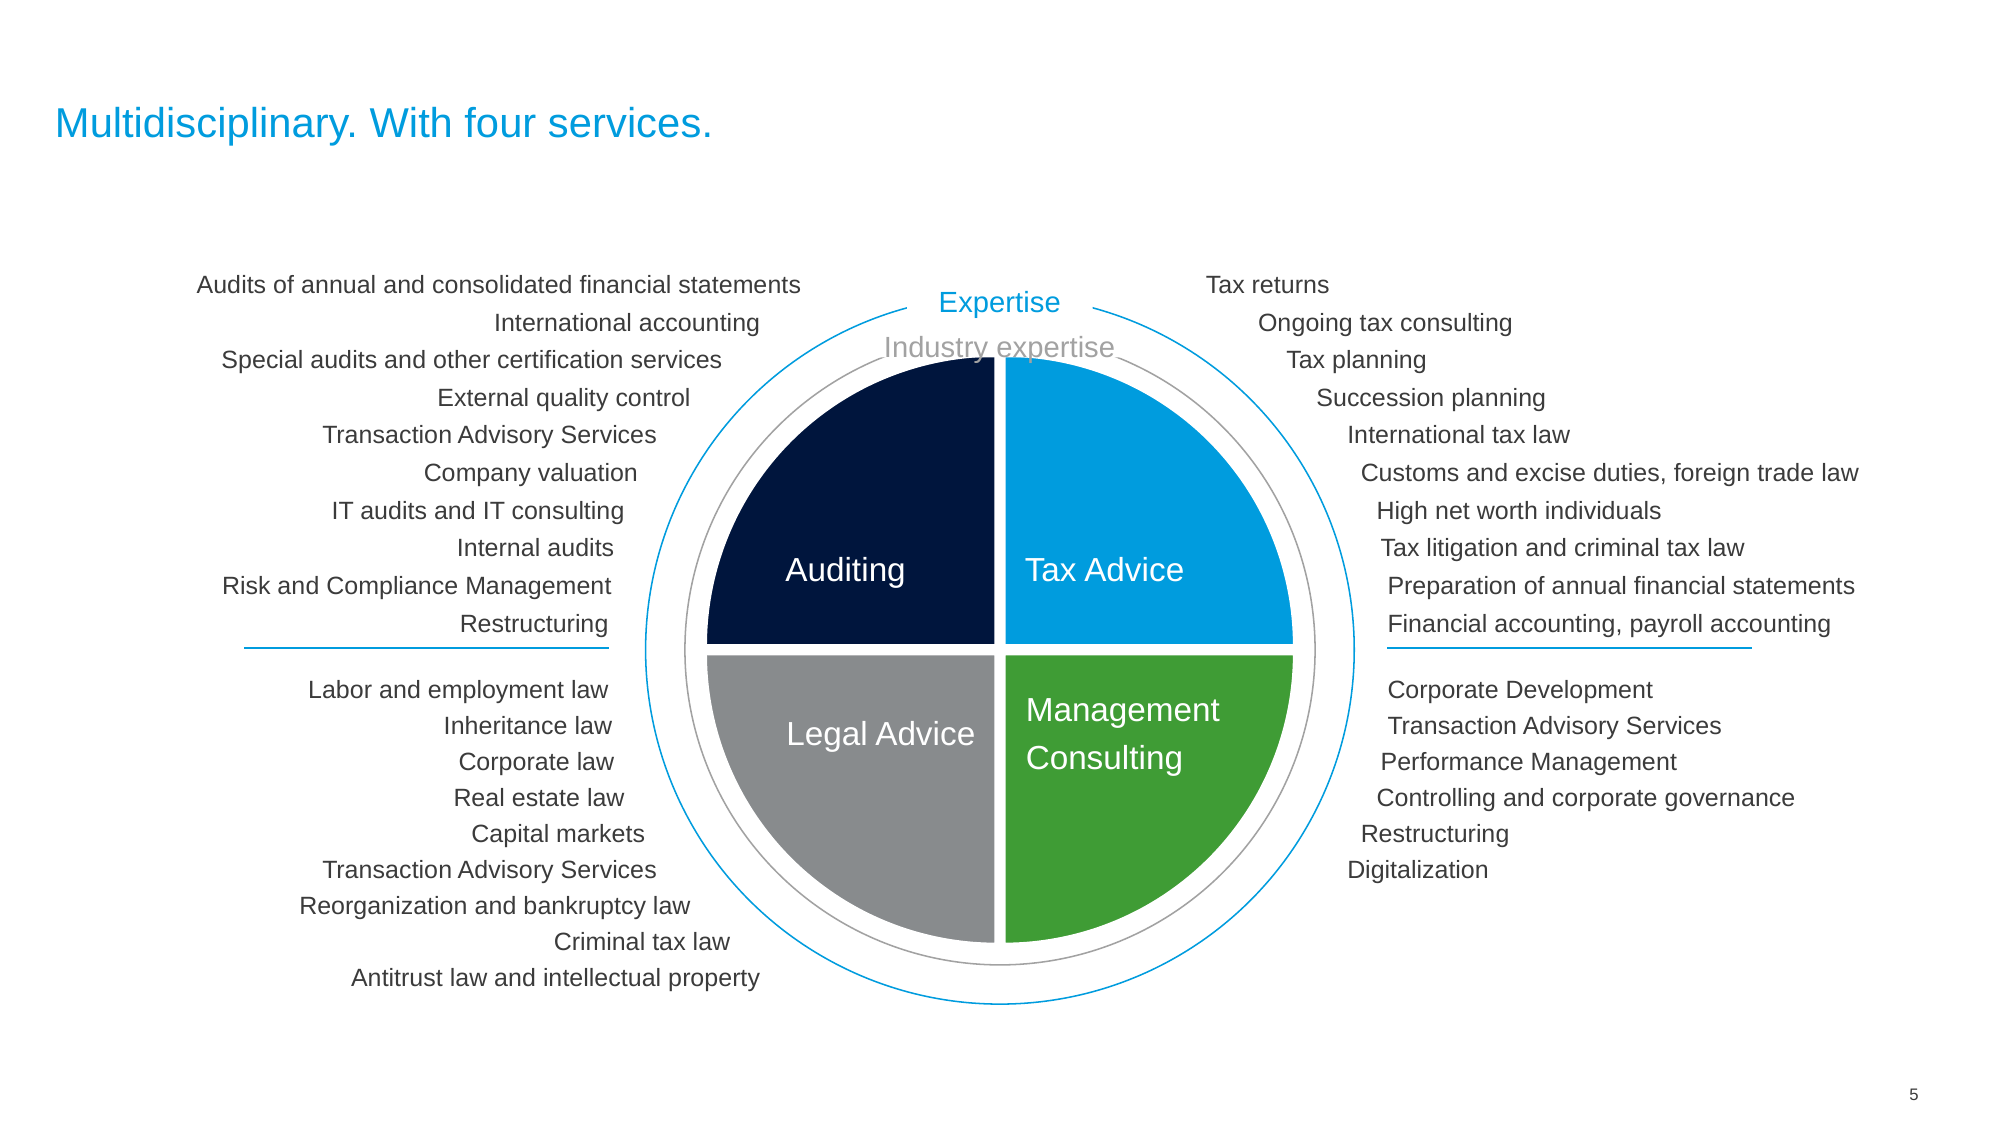

# Multidisciplinary. With four services.
Audits of annual and consolidated financial statements

Tax returns
Expertise

Industry expertise

International accounting

Ongoing tax consulting
Special audits and other certification services

Tax planning

### Chart

| Category | Verkauf |
|---|---|
| 1. Quartal | 1.0 |
| 2. Quartal | 1.0 |
| 3. Quartal | 1.0 |
| 4. Quartal | 1.0 |
Auditing
Tax Advice
Legal Advice
Management
Consulting
External quality control

Succession planning

Tran­sac­tion Advi­sory Ser­vices
International tax law
Company valuation

Customs and excise duties, foreign trade law
IT audits and IT consulting

High net worth individuals
Internal audits

Tax litigation and criminal tax law
Risk and Compliance Management
Preparation of annual financial statements

Restructuring

Financial accounting, payroll accounting
Labor and employment law

Corporate Development
Inheritance law

Tran­sac­tion Advi­sory Ser­vices

Corporate law
Performance Management

Real estate law

Controlling and corporate governance
Capital markets

Restructuring
Tran­sac­tion Advi­sory Ser­vices
Digitalization
Reorganization and bankruptcy law
Criminal tax law
Antitrust law and intellectual property
5